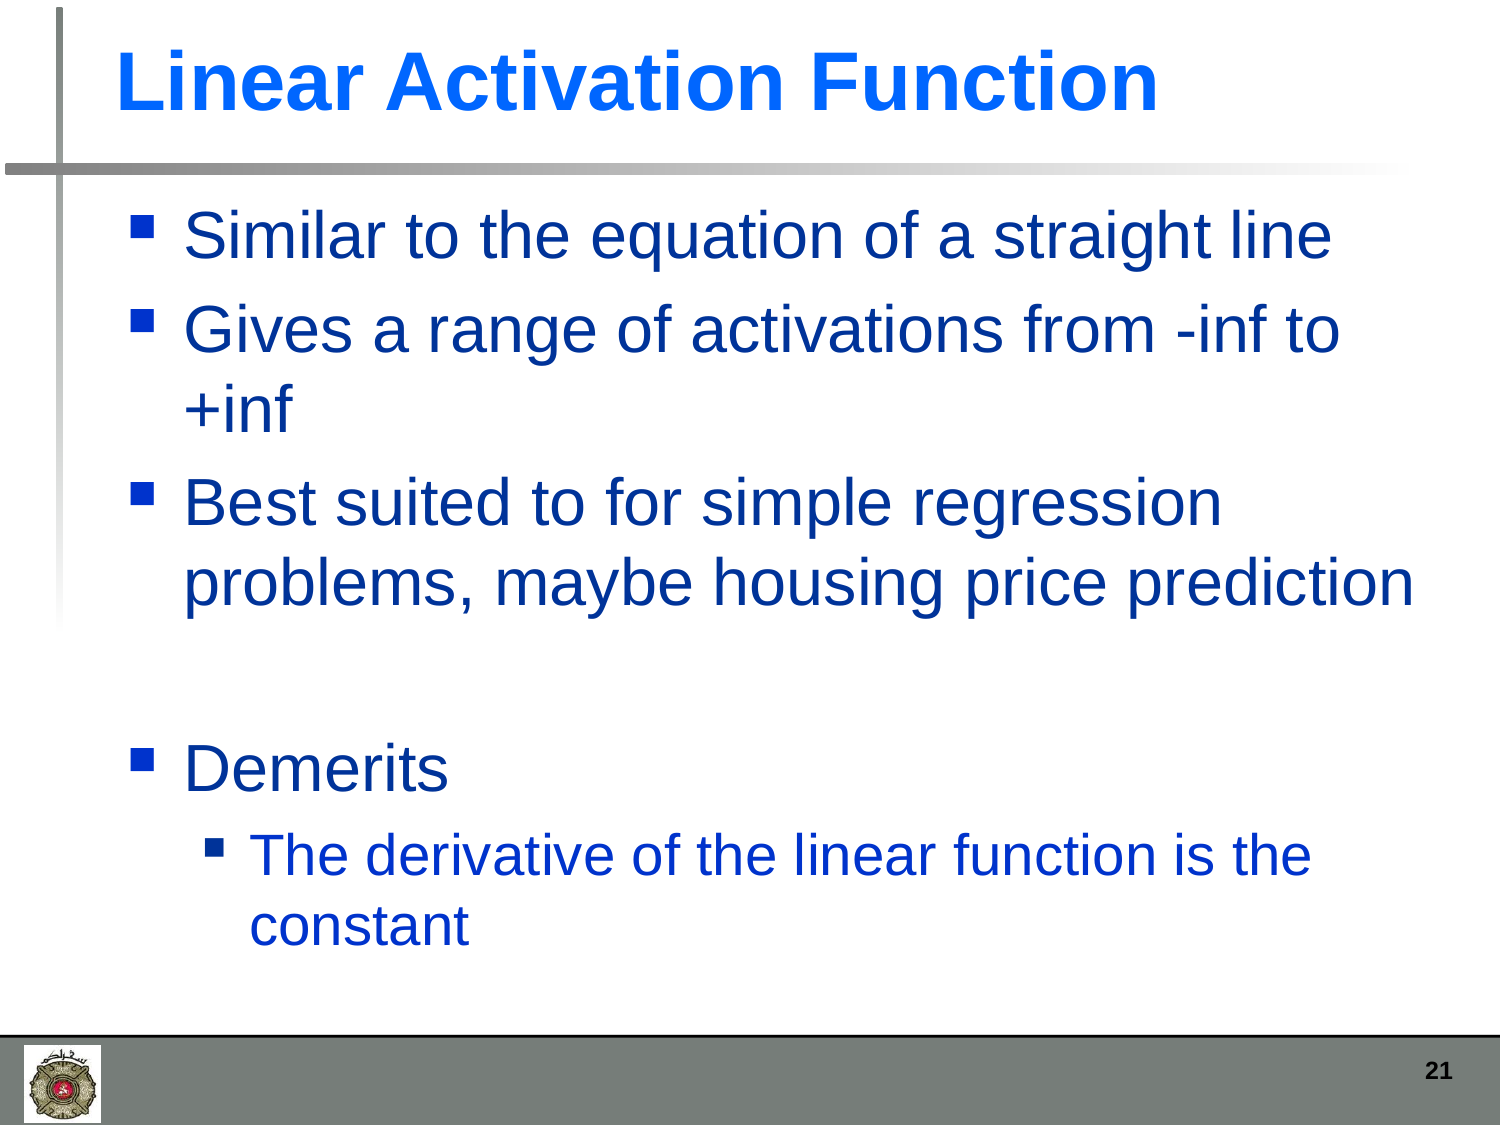

# Linear Activation Function
Similar to the equation of a straight line
Gives a range of activations from -inf to +inf
Best suited to for simple regression problems, maybe housing price prediction

Demerits
The derivative of the linear function is the constant